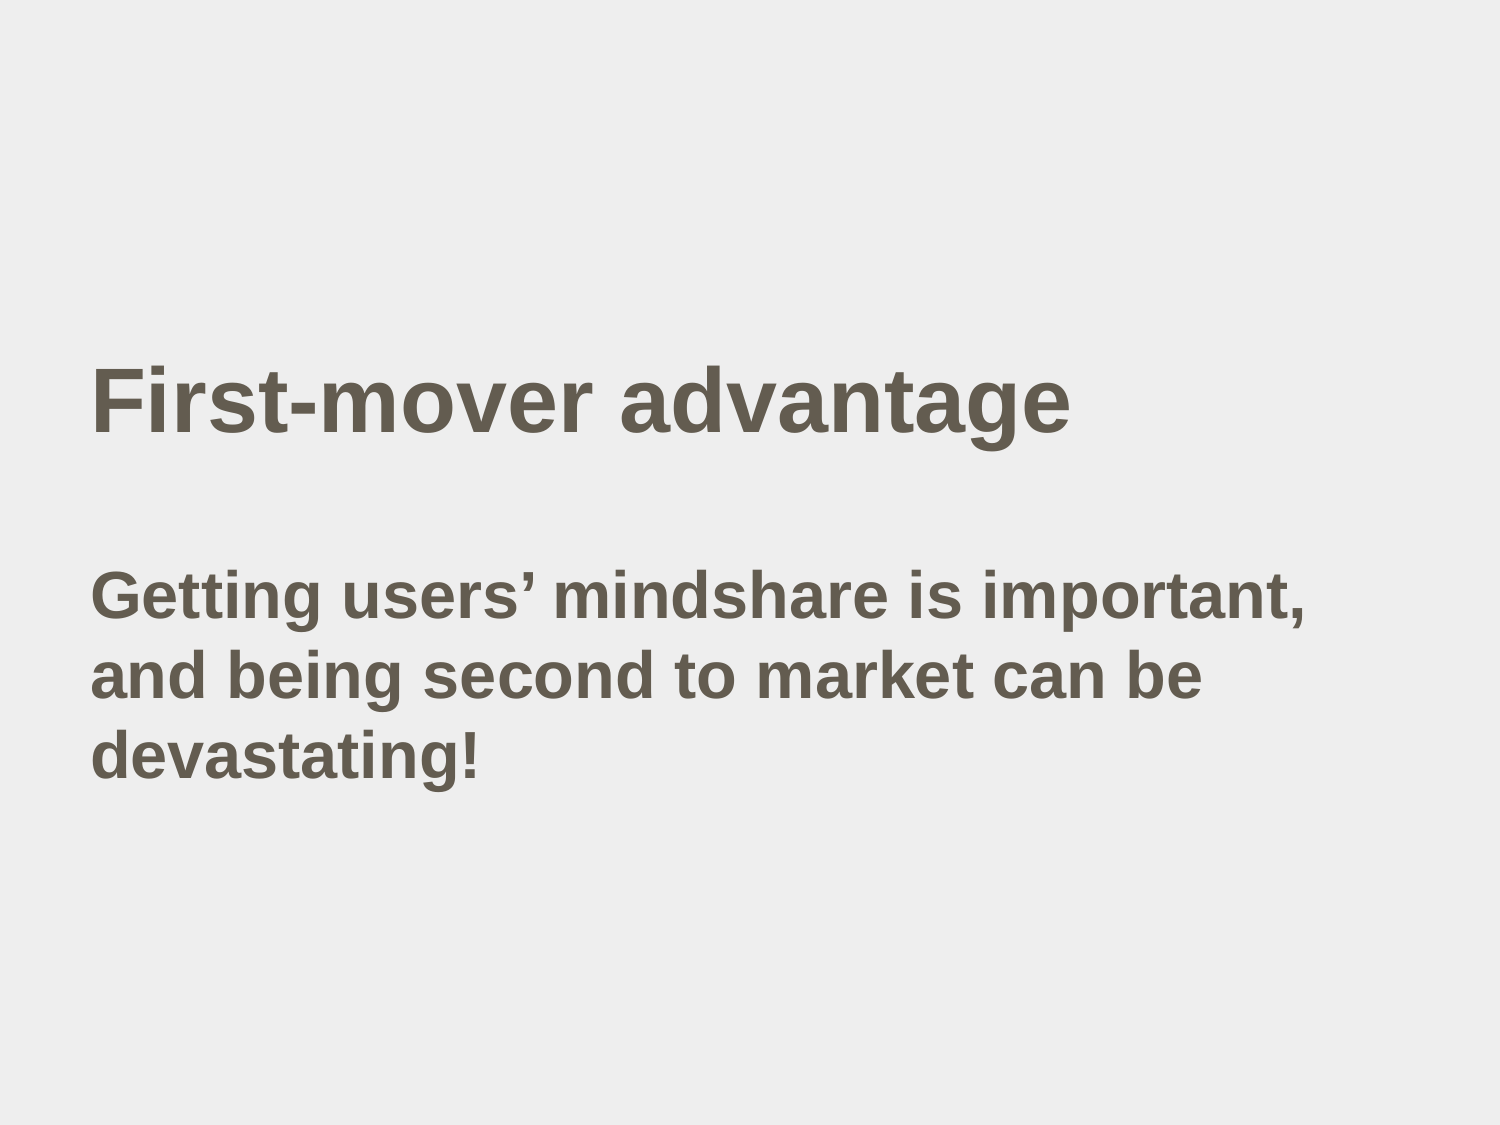

# First-mover advantage
Getting users’ mindshare is important, and being second to market can be devastating!